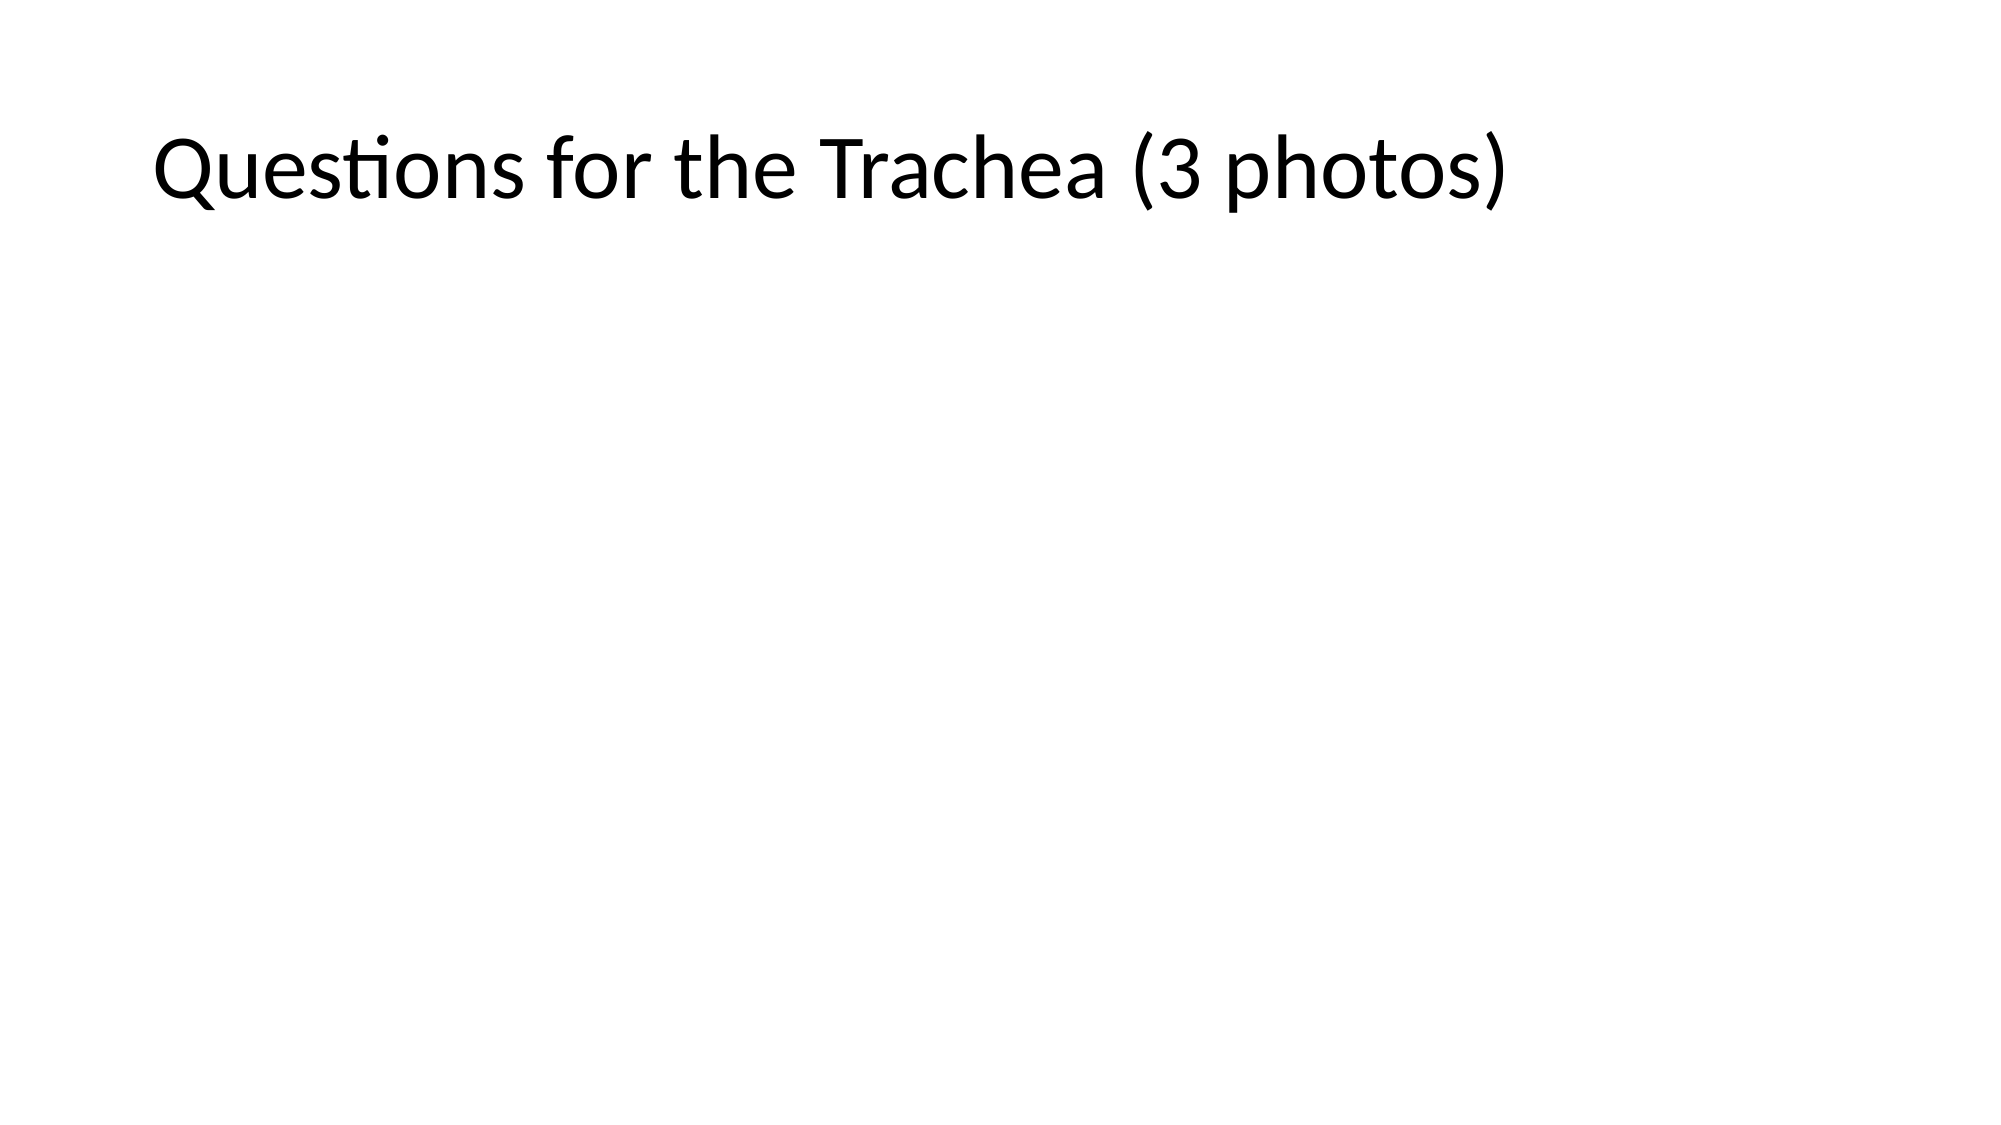

# Questions for the Trachea (3 photos)